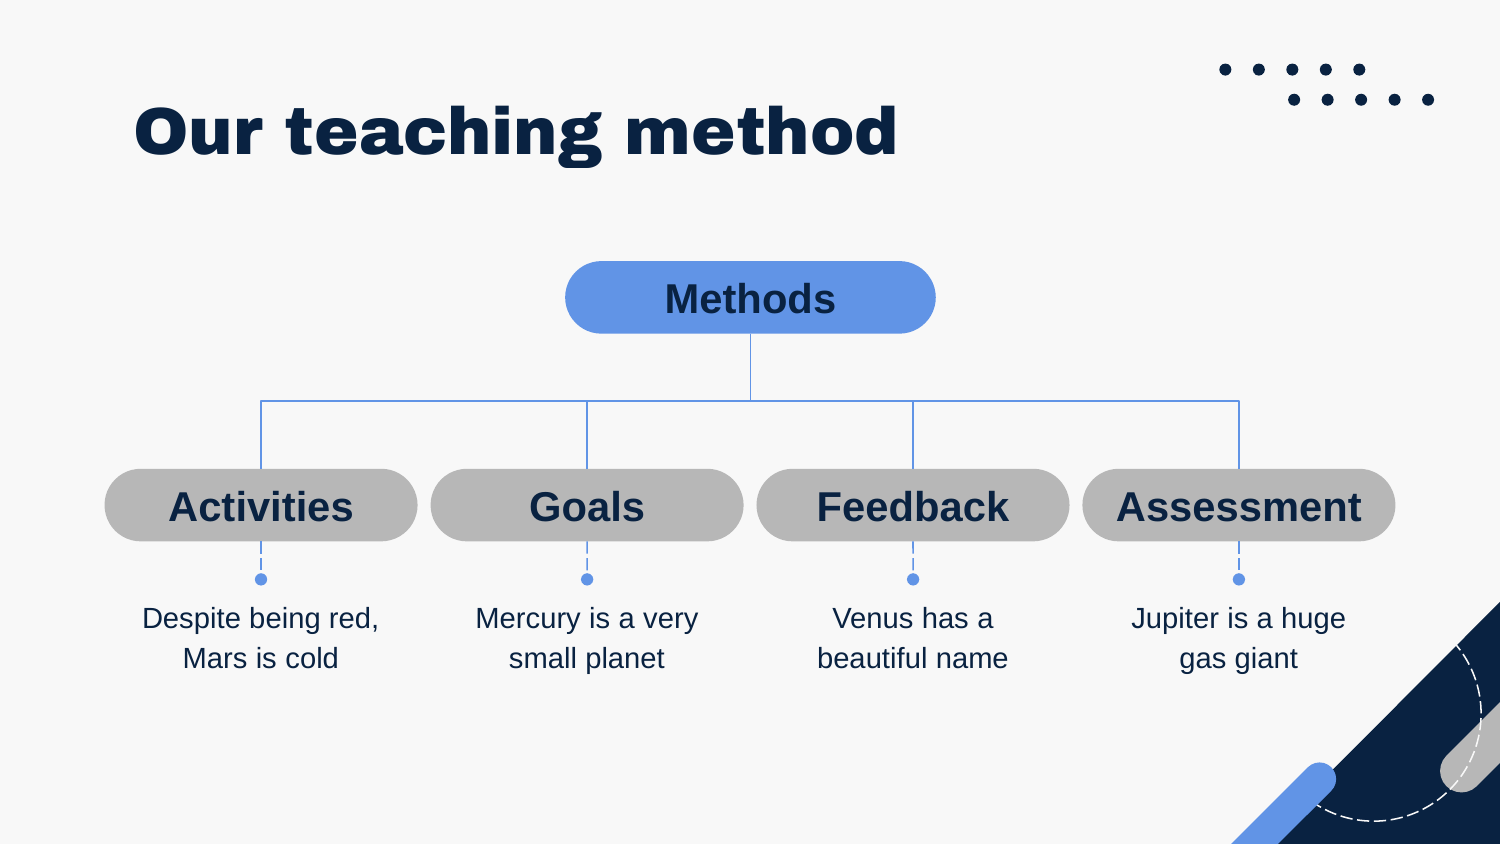

# Our teaching method
Methods
Activities
Goals
Feedback
Assessment
Despite being red, Mars is cold
Mercury is a very small planet
Venus has a beautiful name
Jupiter is a huge gas giant